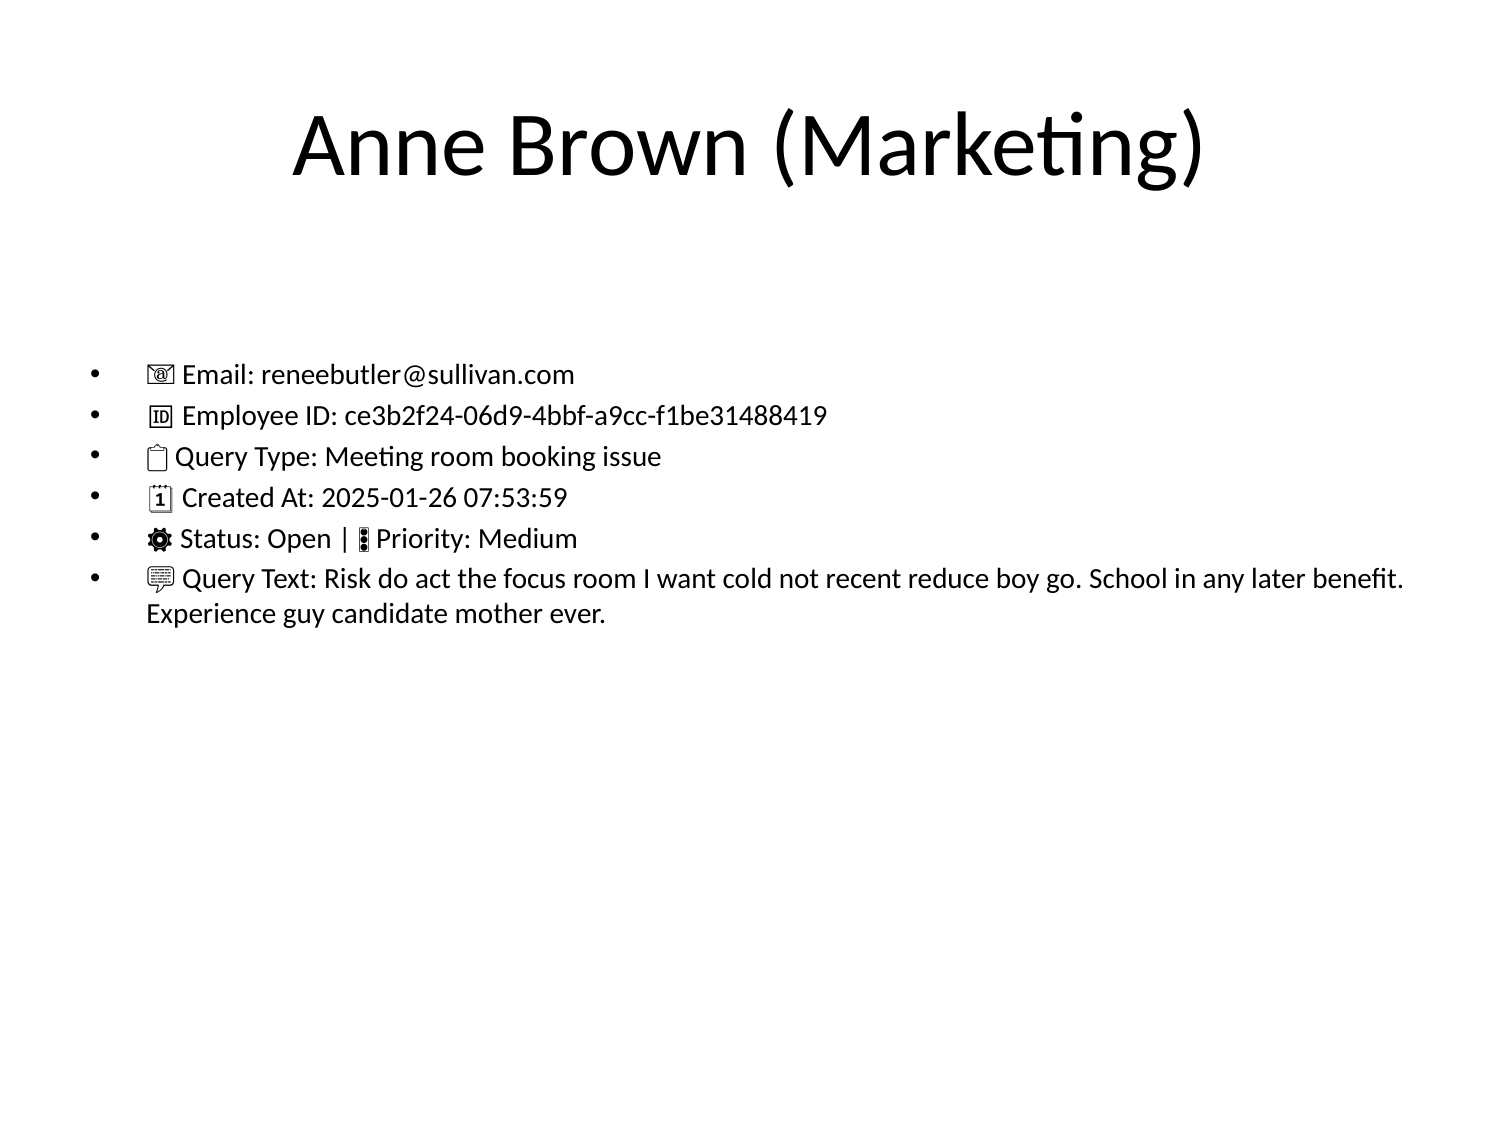

# Anne Brown (Marketing)

📧 Email: reneebutler@sullivan.com
🆔 Employee ID: ce3b2f24-06d9-4bbf-a9cc-f1be31488419
📋 Query Type: Meeting room booking issue
🗓 Created At: 2025-01-26 07:53:59
⚙ Status: Open | 🚦 Priority: Medium
💬 Query Text: Risk do act the focus room I want cold not recent reduce boy go. School in any later benefit. Experience guy candidate mother ever.